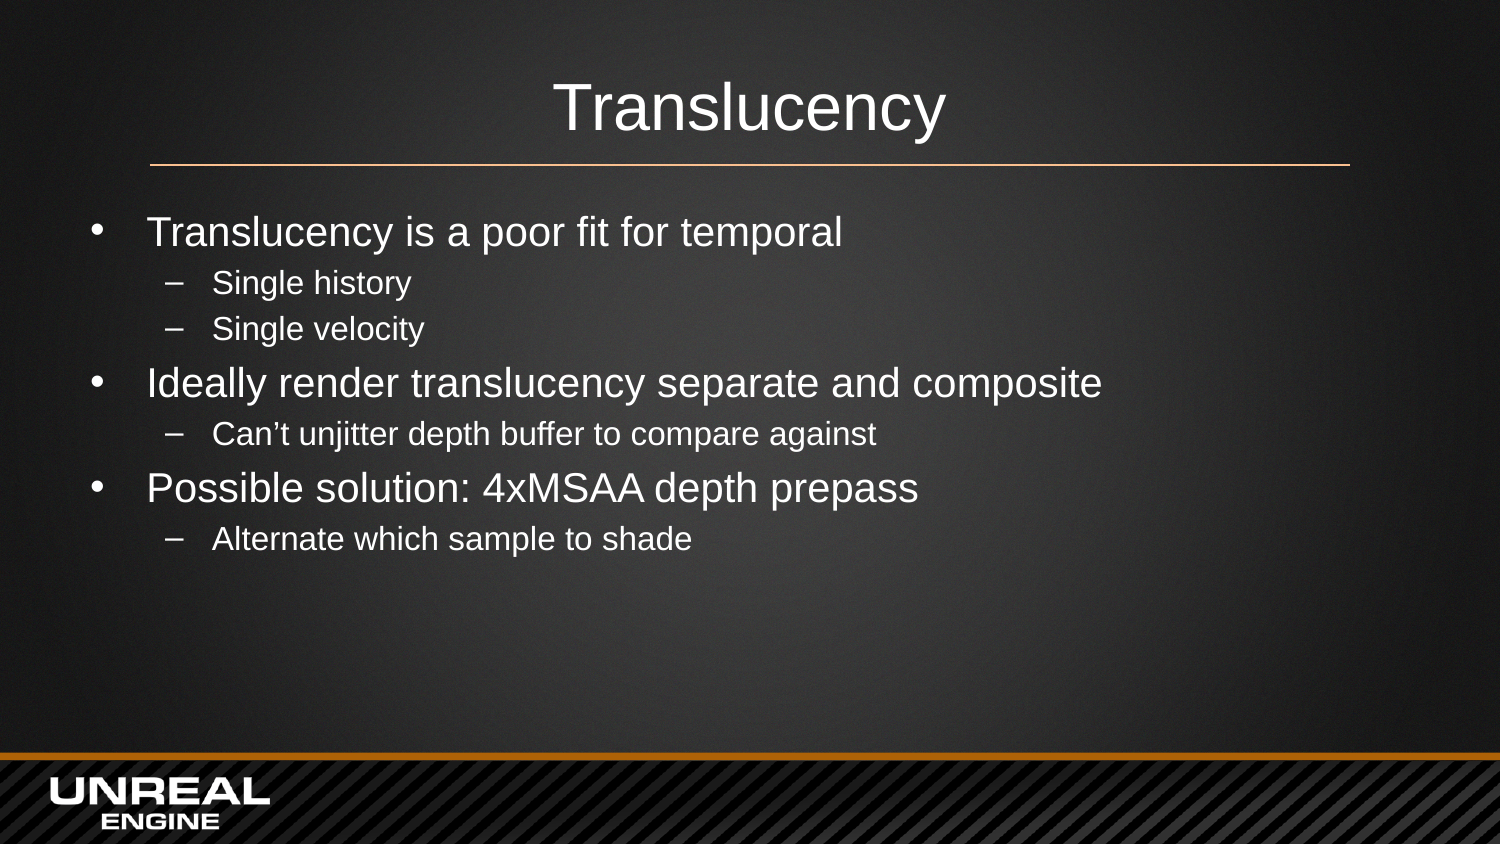

# Translucency
Translucency is a poor fit for temporal
Single history
Single velocity
Ideally render translucency separate and composite
Can’t unjitter depth buffer to compare against
Possible solution: 4xMSAA depth prepass
Alternate which sample to shade